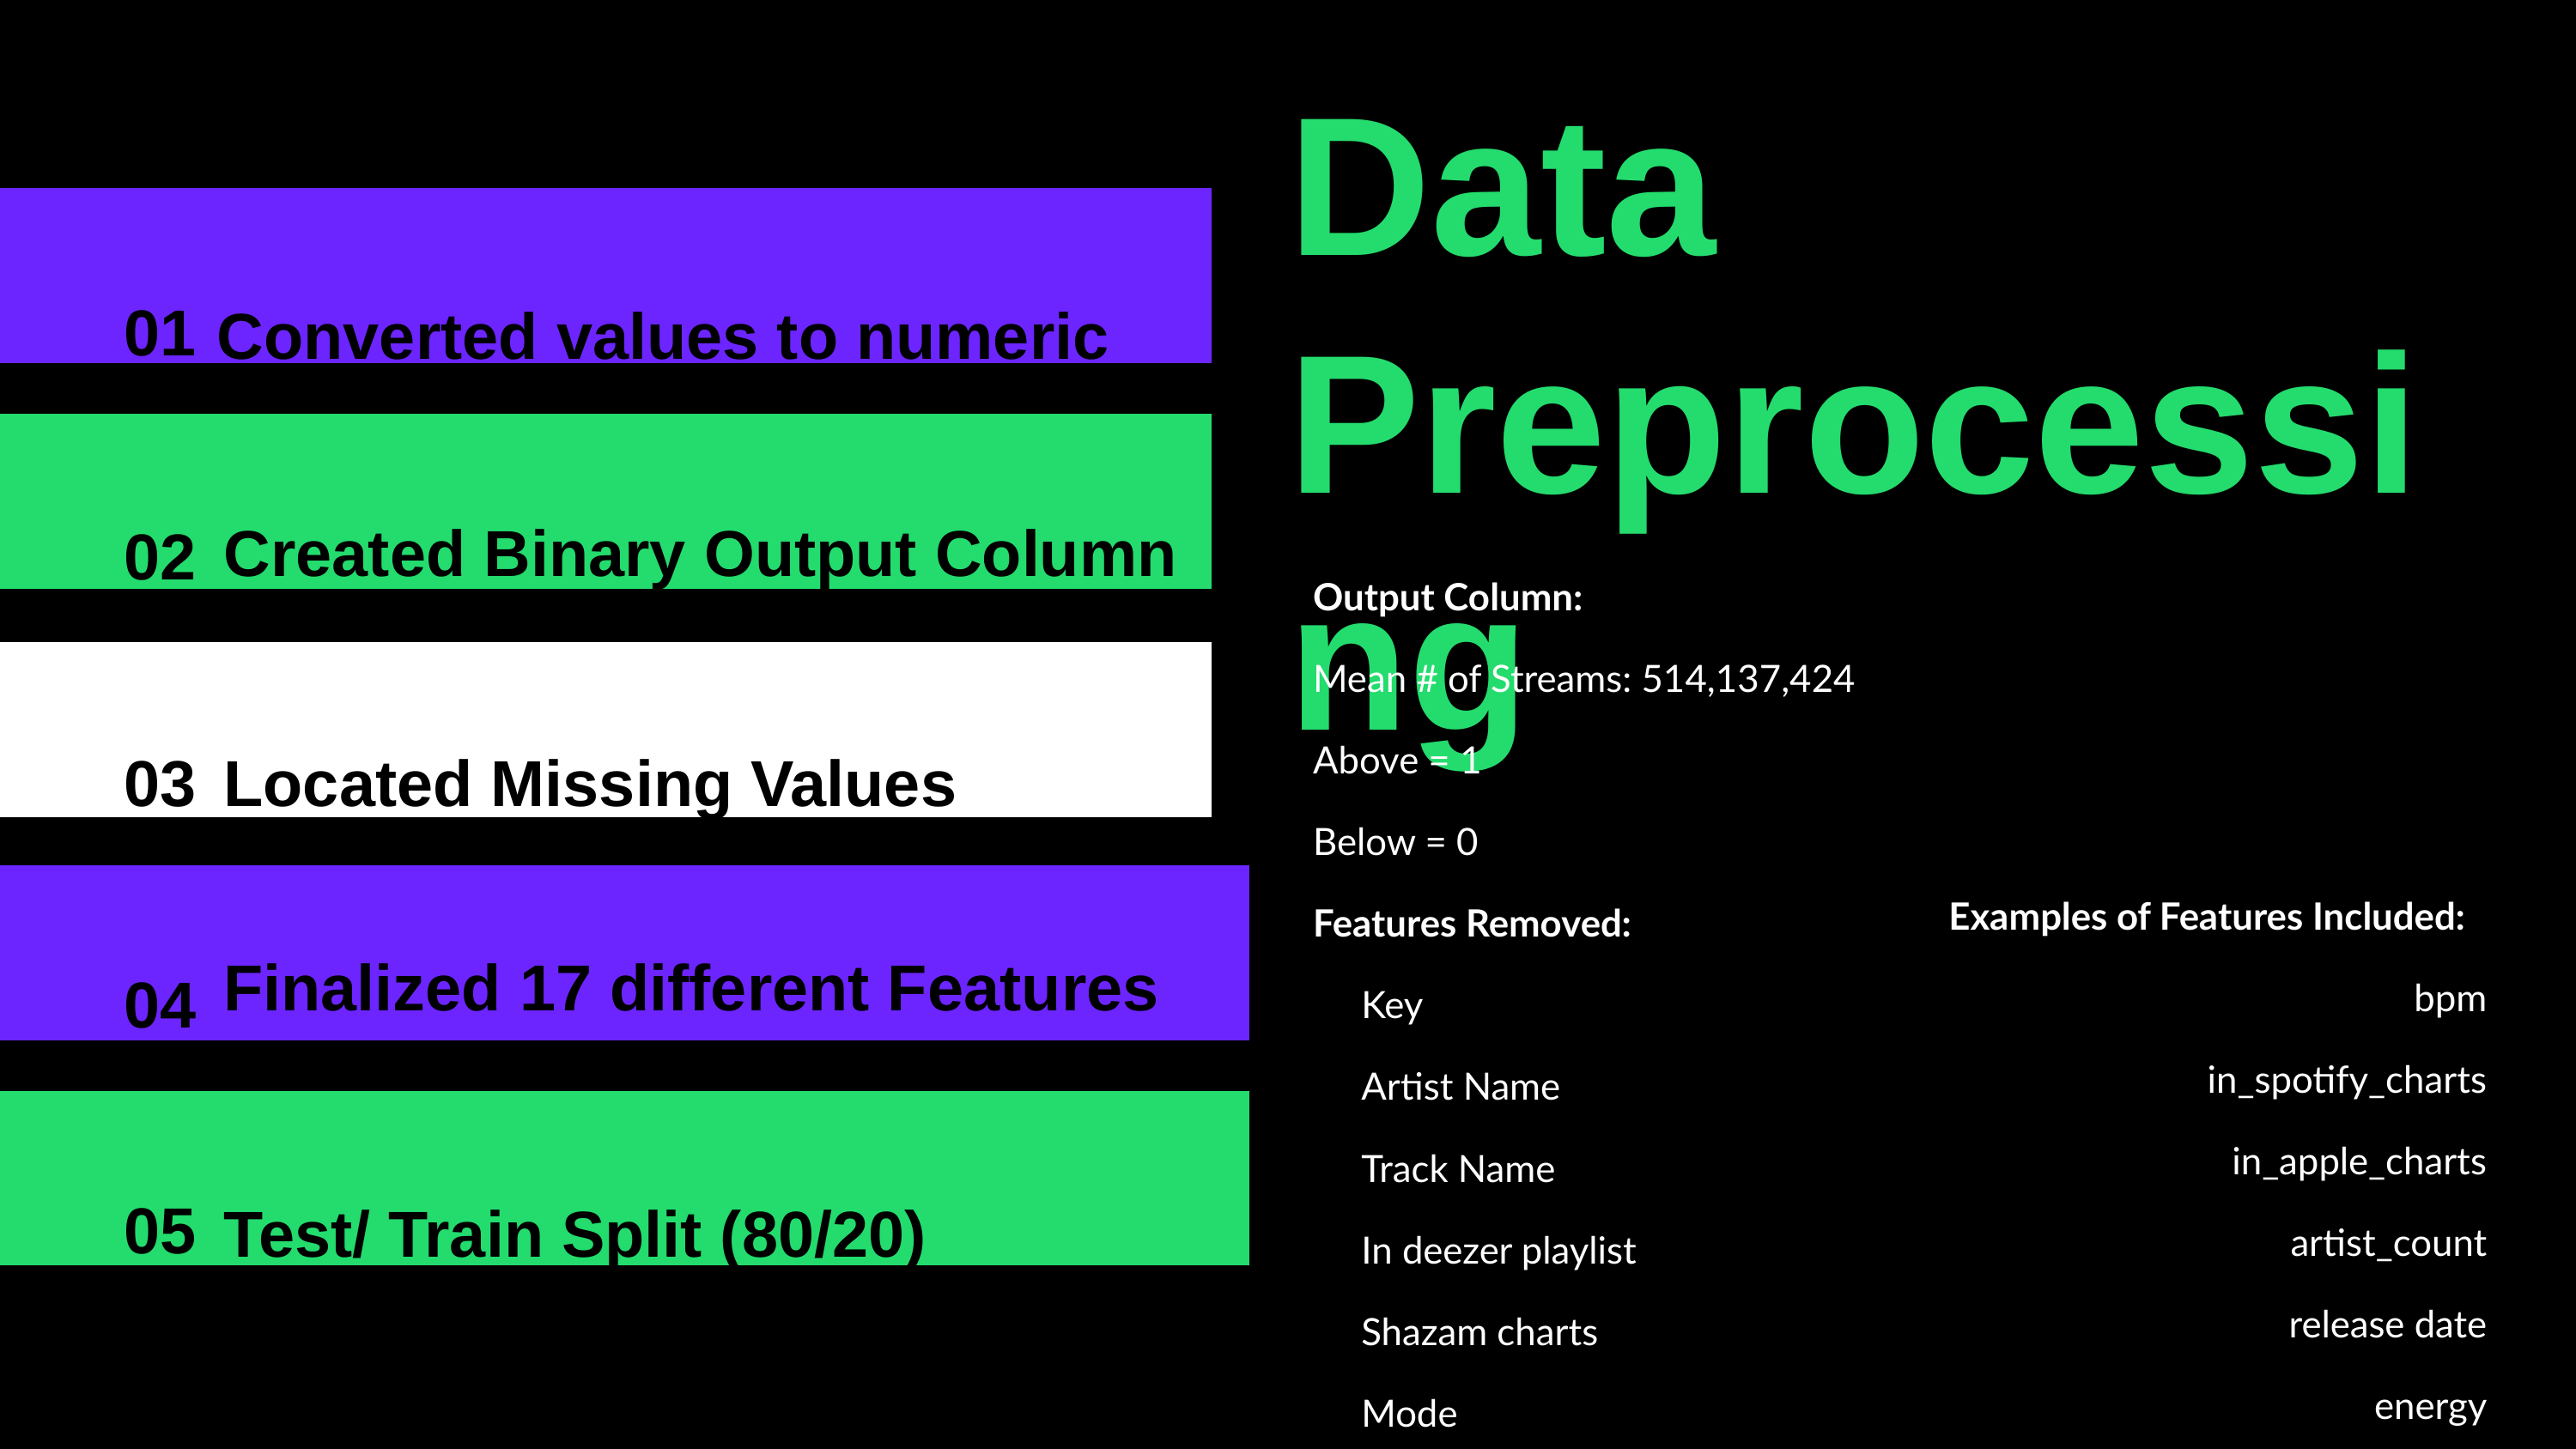

Data Preprocessing

Converted values to numeric
01

Created Binary Output Column
02
Output Column:
Mean # of Streams: 514,137,424
Above = 1
Below = 0
Features Removed:
Key
Artist Name
Track Name
In deezer playlist
Shazam charts
Mode

03
Located Missing Values

Examples of Features Included:
bpm
in_spotify_charts
     in_apple_charts
artist_count
release date
energy

04
Finalized 17 different Features

05
Test/ Train Split (80/20)